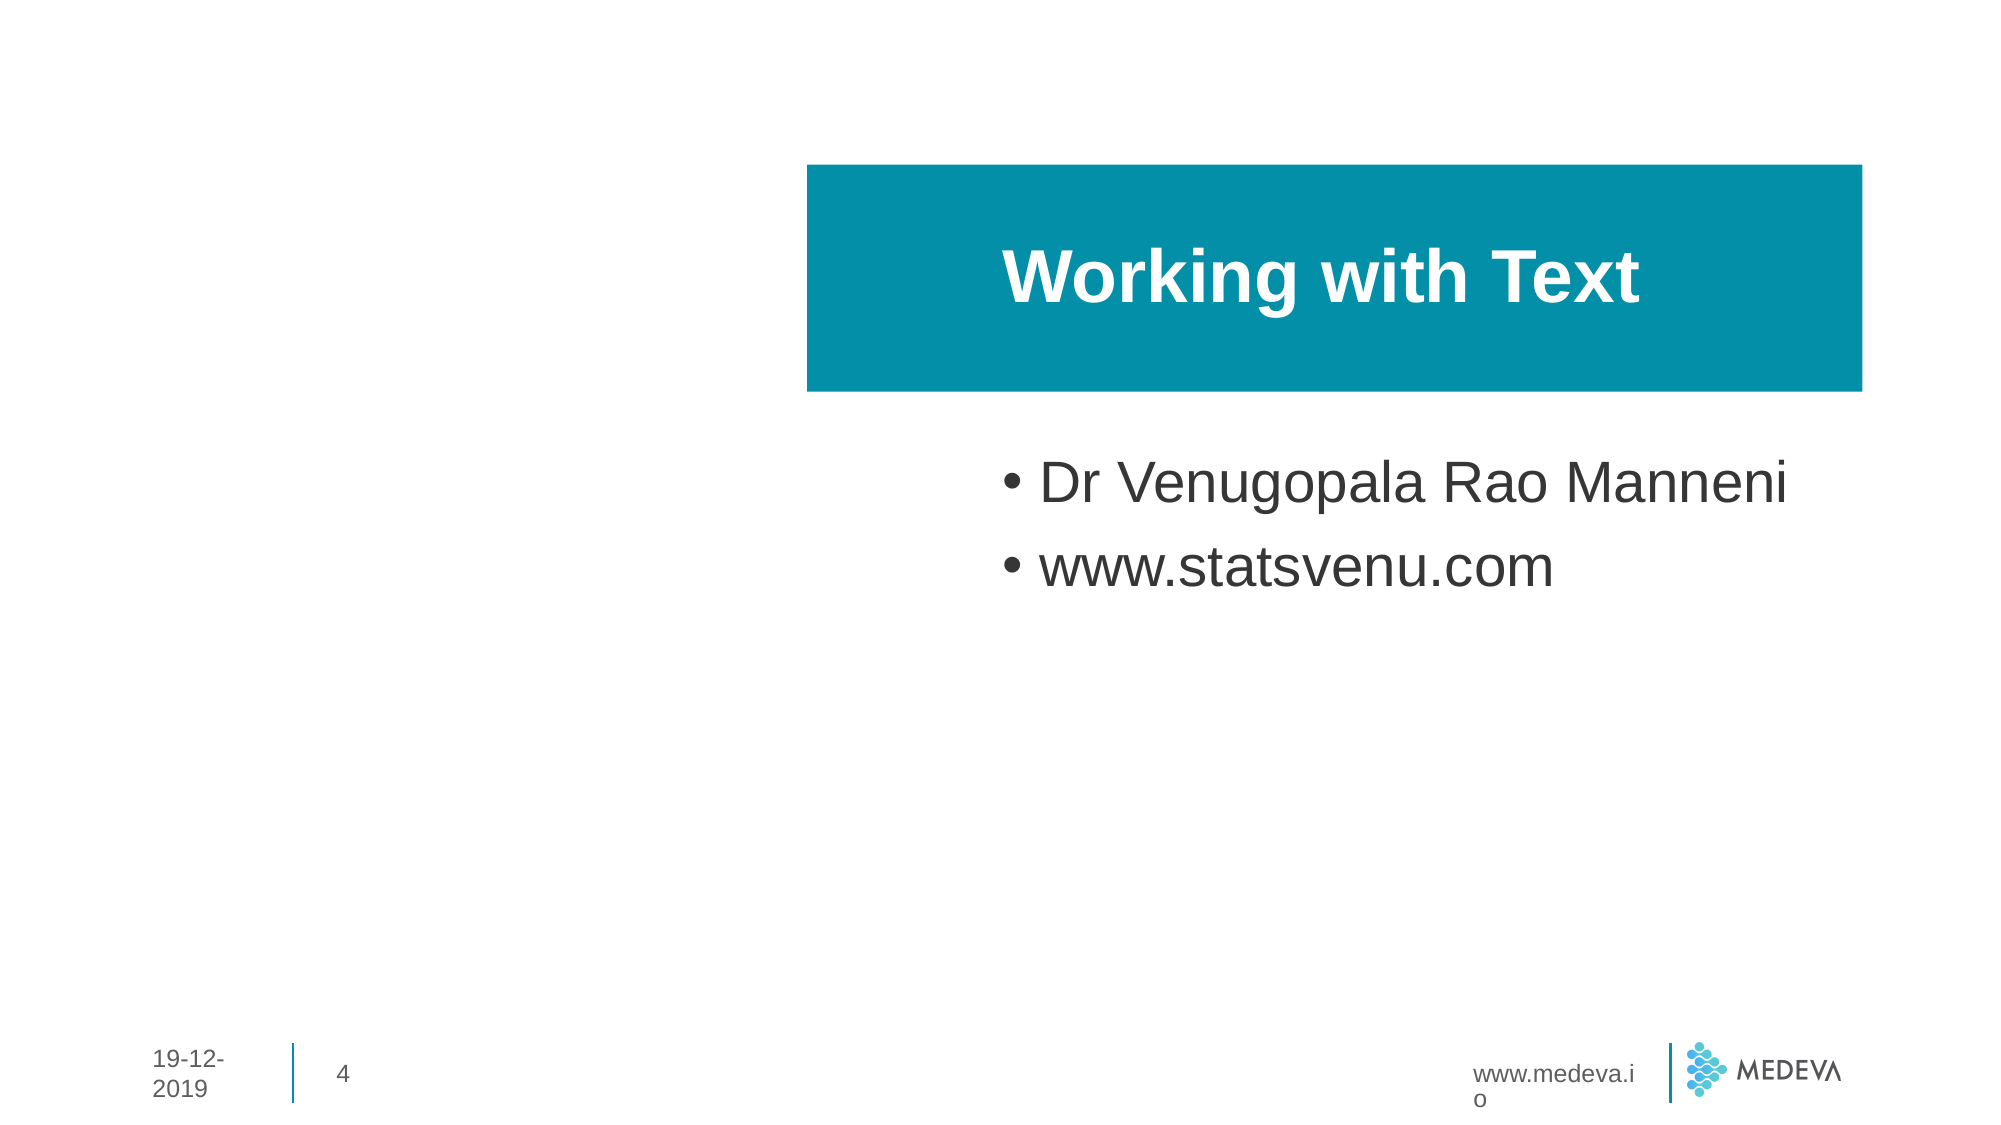

# Working with Text
Dr Venugopala Rao Manneni
www.statsvenu.com
19-12-2019
4
www.medeva.io